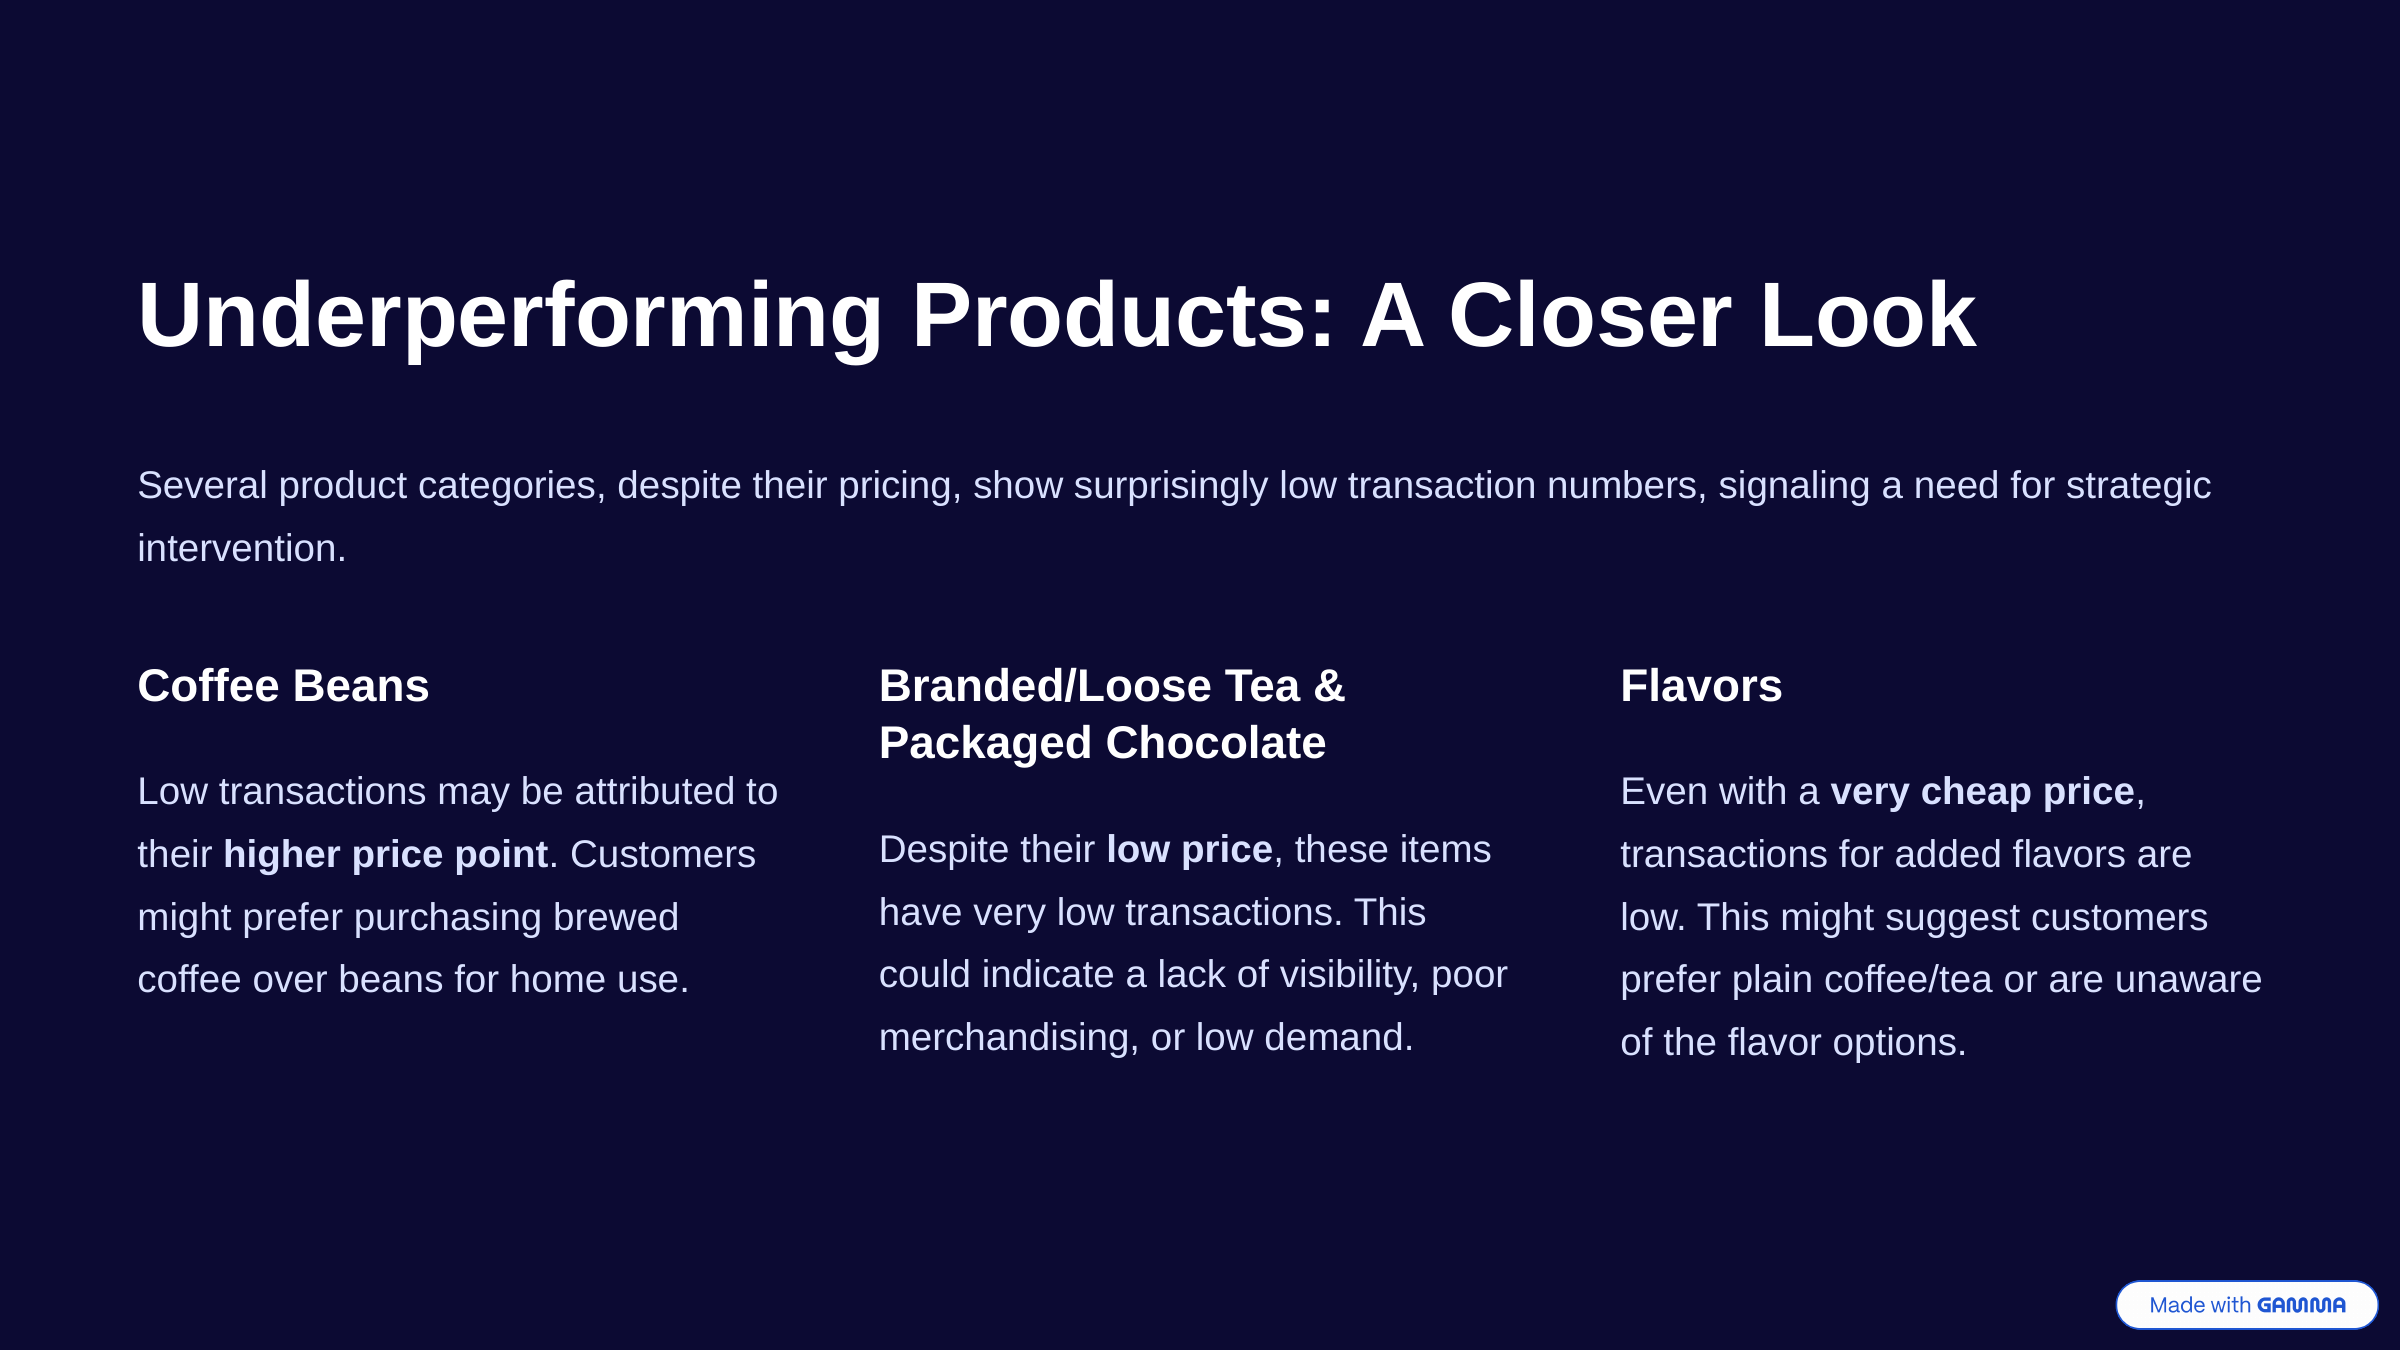

Underperforming Products: A Closer Look
Several product categories, despite their pricing, show surprisingly low transaction numbers, signaling a need for strategic intervention.
Coffee Beans
Branded/Loose Tea & Packaged Chocolate
Flavors
Low transactions may be attributed to their higher price point. Customers might prefer purchasing brewed coffee over beans for home use.
Even with a very cheap price, transactions for added flavors are low. This might suggest customers prefer plain coffee/tea or are unaware of the flavor options.
Despite their low price, these items have very low transactions. This could indicate a lack of visibility, poor merchandising, or low demand.